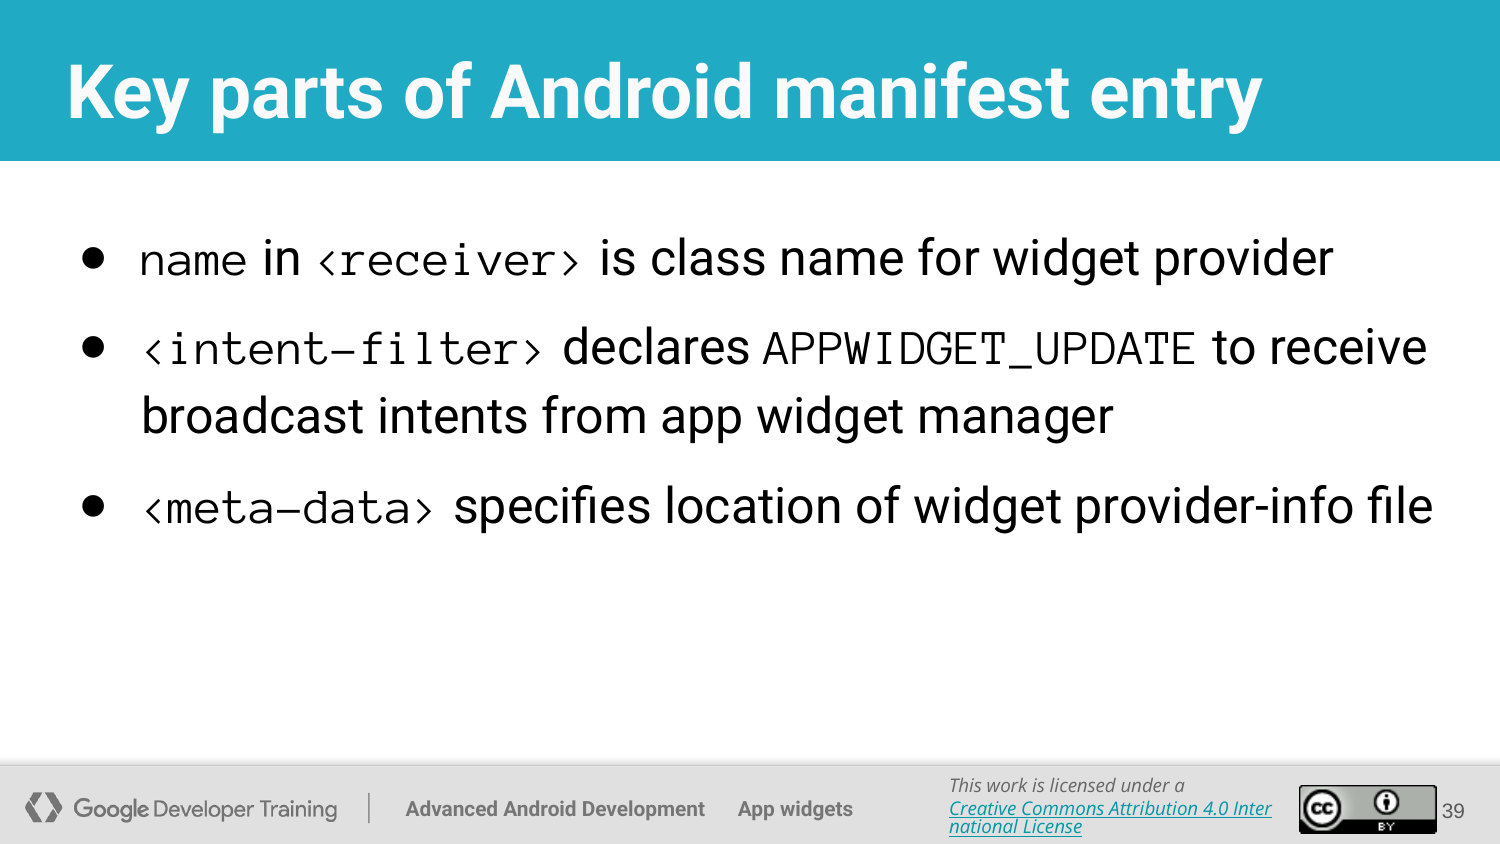

# Key parts of Android manifest entry
name in <receiver> is class name for widget provider
<intent-filter> declares APPWIDGET_UPDATE to receive broadcast intents from app widget manager
<meta-data> specifies location of widget provider-info file

39